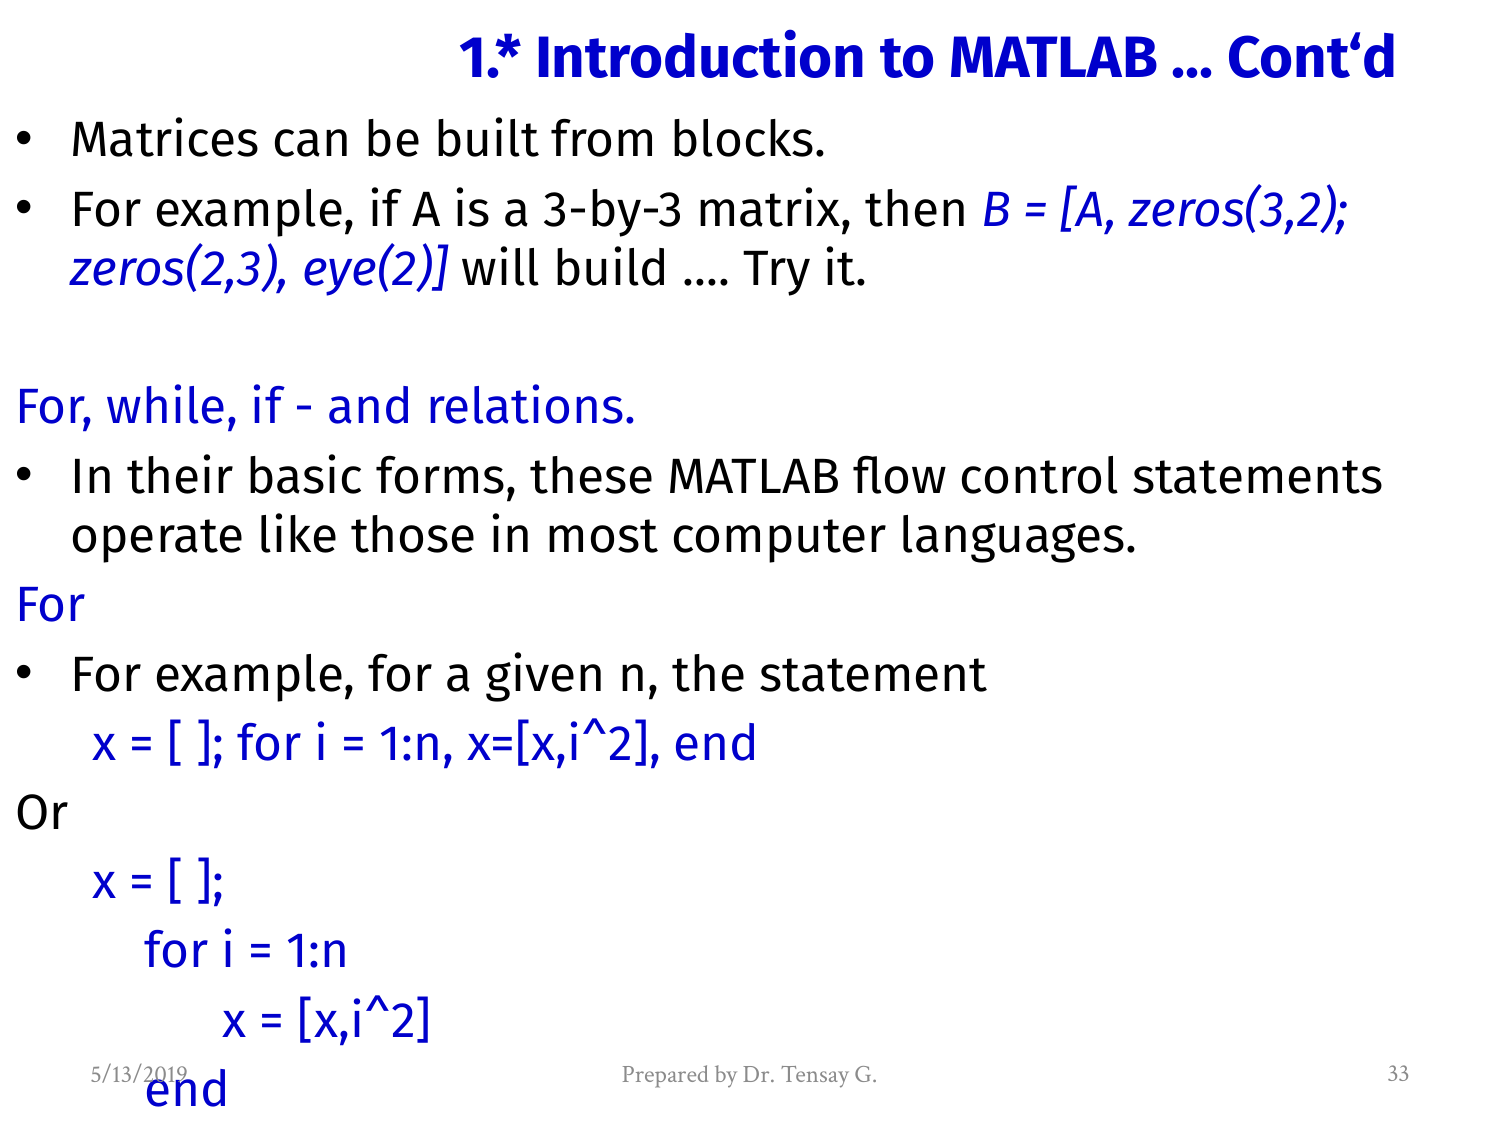

# 1.* Introduction to MATLAB ... Cont‘d
Matrices can be built from blocks.
For example, if A is a 3-by-3 matrix, then B = [A, zeros(3,2); zeros(2,3), eye(2)] will build .... Try it.

For, while, if - and relations.
In their basic forms, these MATLAB flow control statements operate like those in most computer languages.
For
For example, for a given n, the statement
      x = [ ]; for i = 1:n, x=[x,i^2], end
Or
      x = [ ];
          for i = 1:n
                x = [x,i^2]
          end

5/13/2019
Prepared by Dr. Tensay G.
33